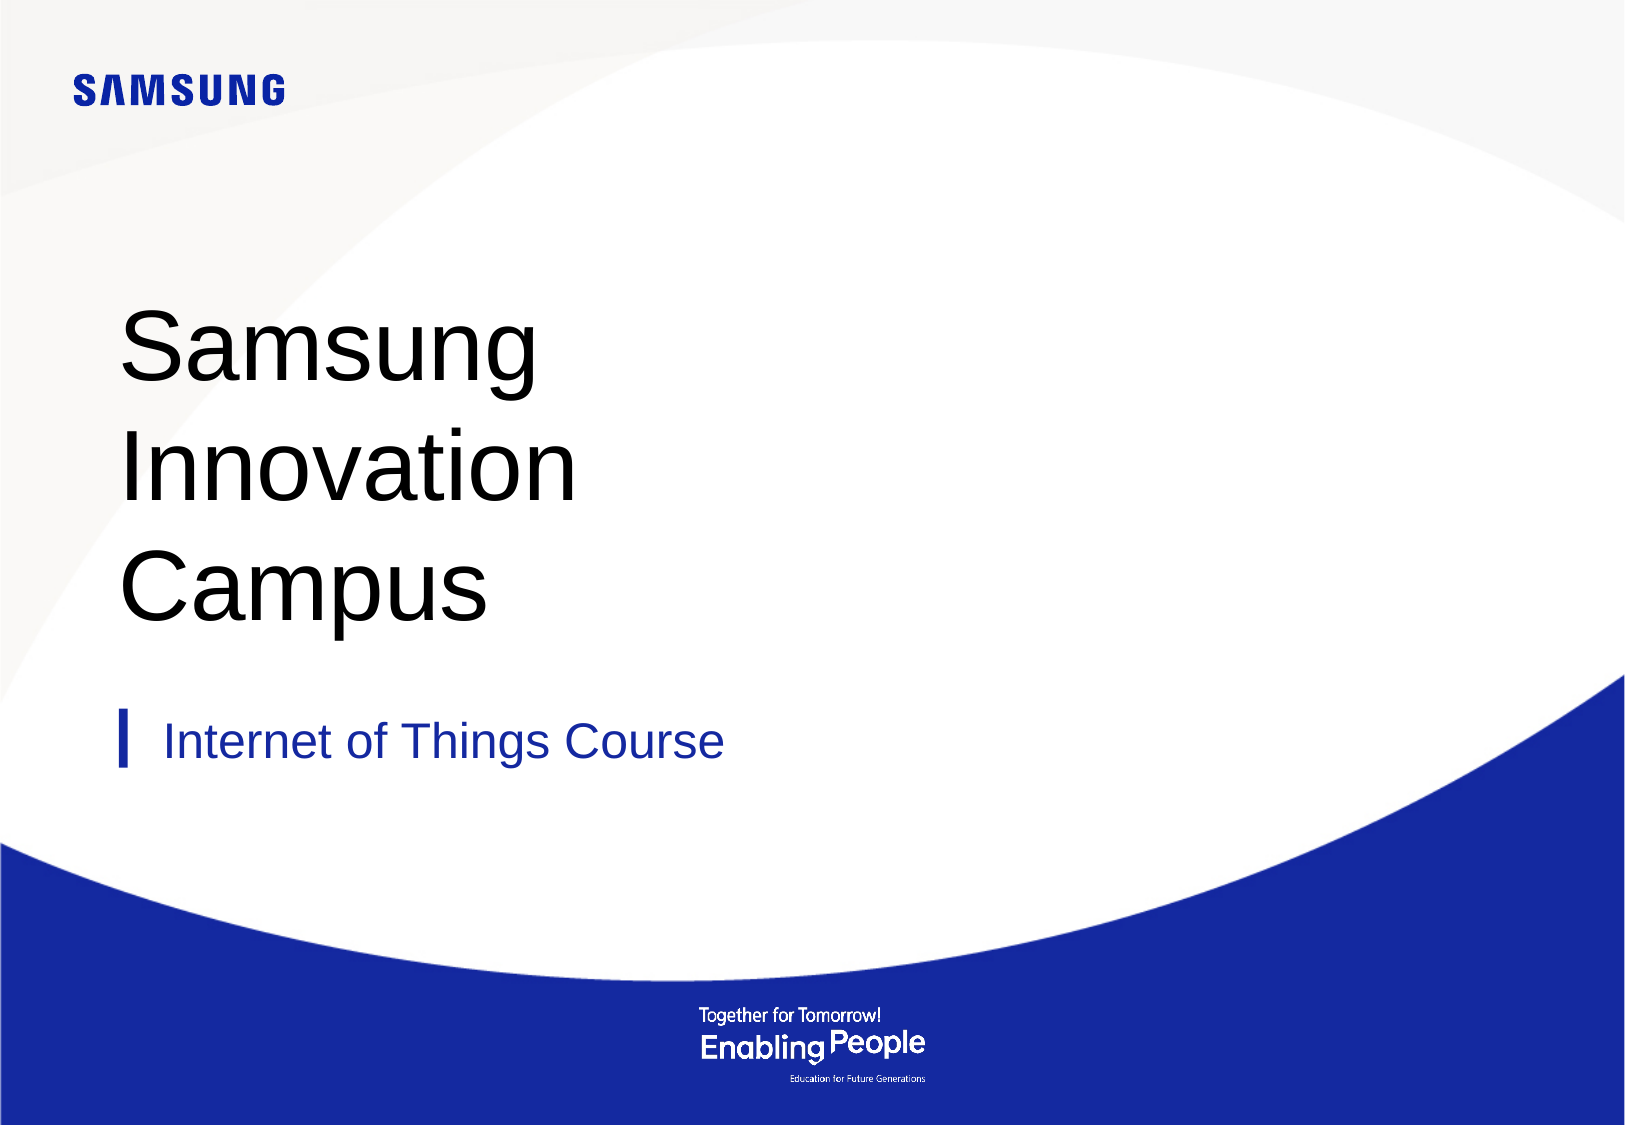

Samsung
Innovation
Campus

Internet of Things Course